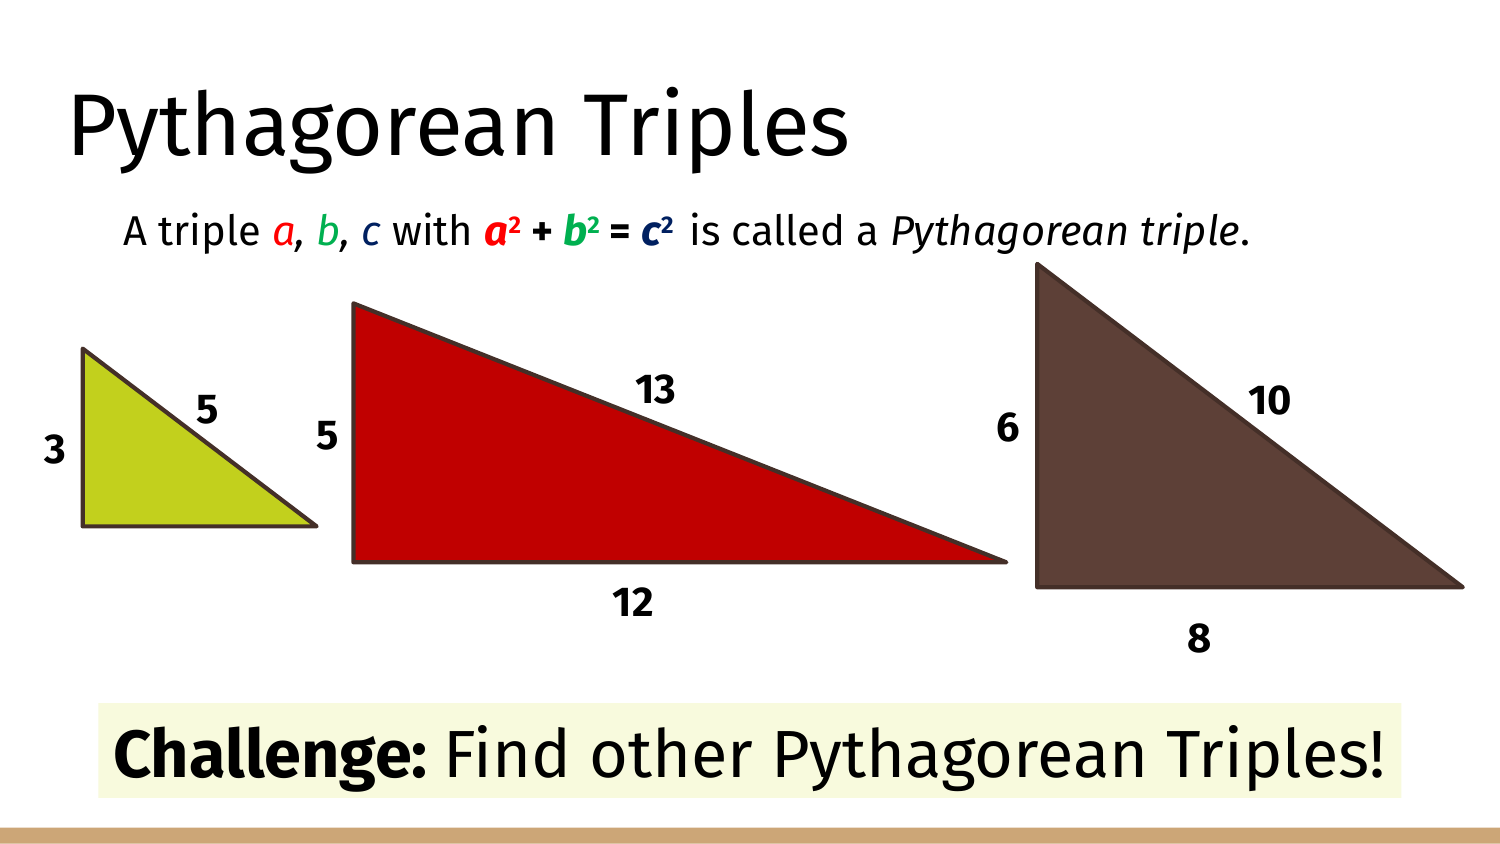

# Pythagorean Triples
A triple a, b, c with a2 + b2 = c2  is called a Pythagorean triple.

10
6
8

5
3
4
13
5
12
Challenge: Find other Pythagorean Triples!